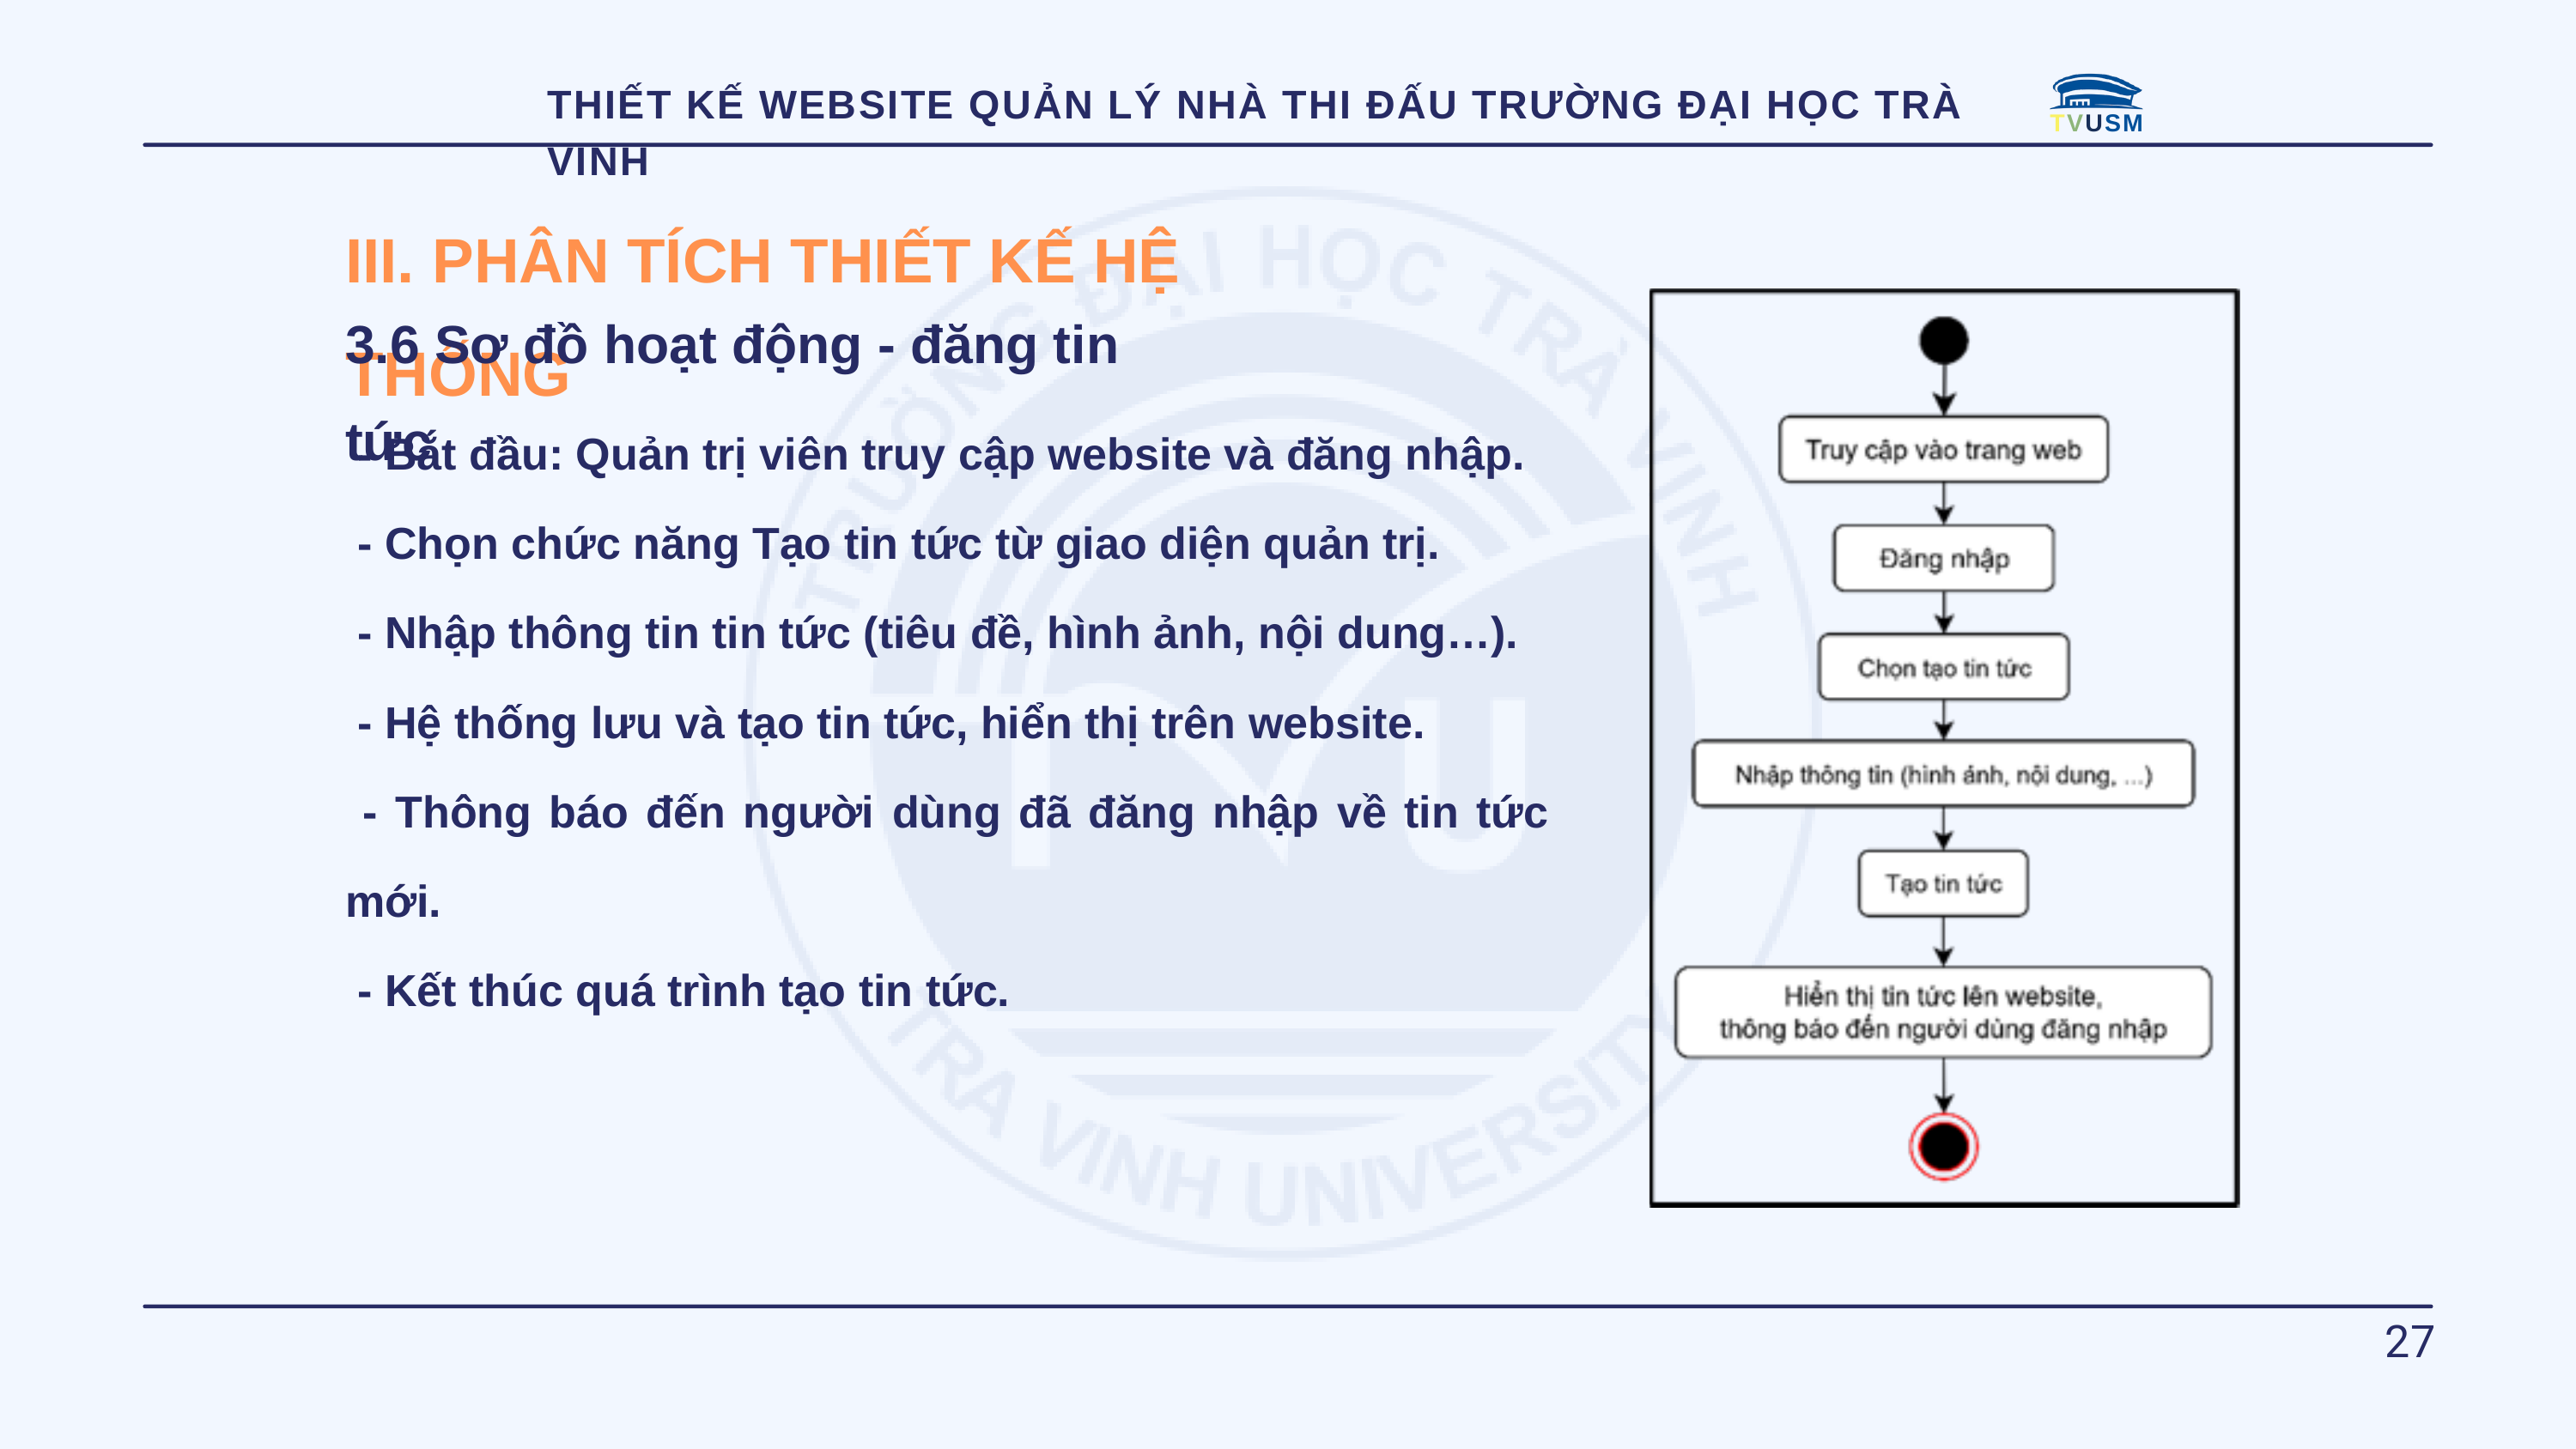

TVUSM
THIẾT KẾ WEBSITE QUẢN LÝ NHÀ THI ĐẤU TRƯỜNG ĐẠI HỌC TRÀ VINH

III. PHÂN TÍCH THIẾT KẾ HỆ THỐNG

3.6 Sơ đồ hoạt động - đăng tin tức

 - Bắt đầu: Quản trị viên truy cập website và đăng nhập.
 - Chọn chức năng Tạo tin tức từ giao diện quản trị.
 - Nhập thông tin tin tức (tiêu đề, hình ảnh, nội dung…).
 - Hệ thống lưu và tạo tin tức, hiển thị trên website.
 - Thông báo đến người dùng đã đăng nhập về tin tức mới.
 - Kết thúc quá trình tạo tin tức.

27